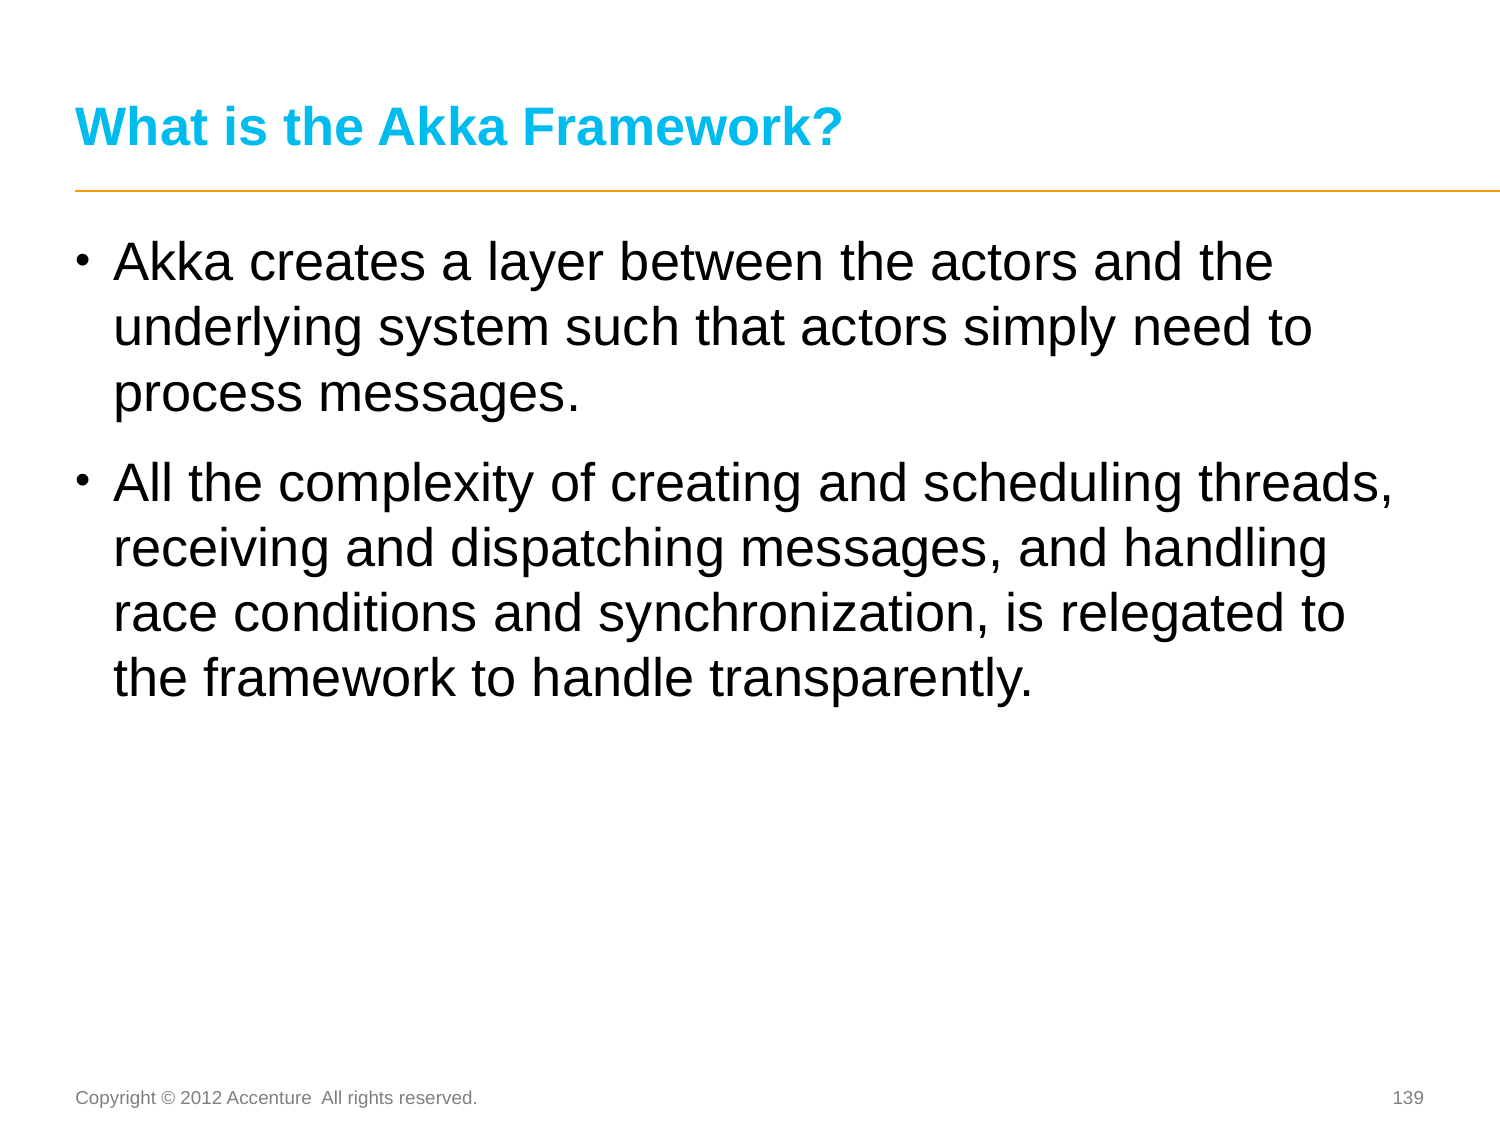

# What is the Akka Framework?
Akka creates a layer between the actors and the underlying system such that actors simply need to process messages.
All the complexity of creating and scheduling threads, receiving and dispatching messages, and handling race conditions and synchronization, is relegated to the framework to handle transparently.